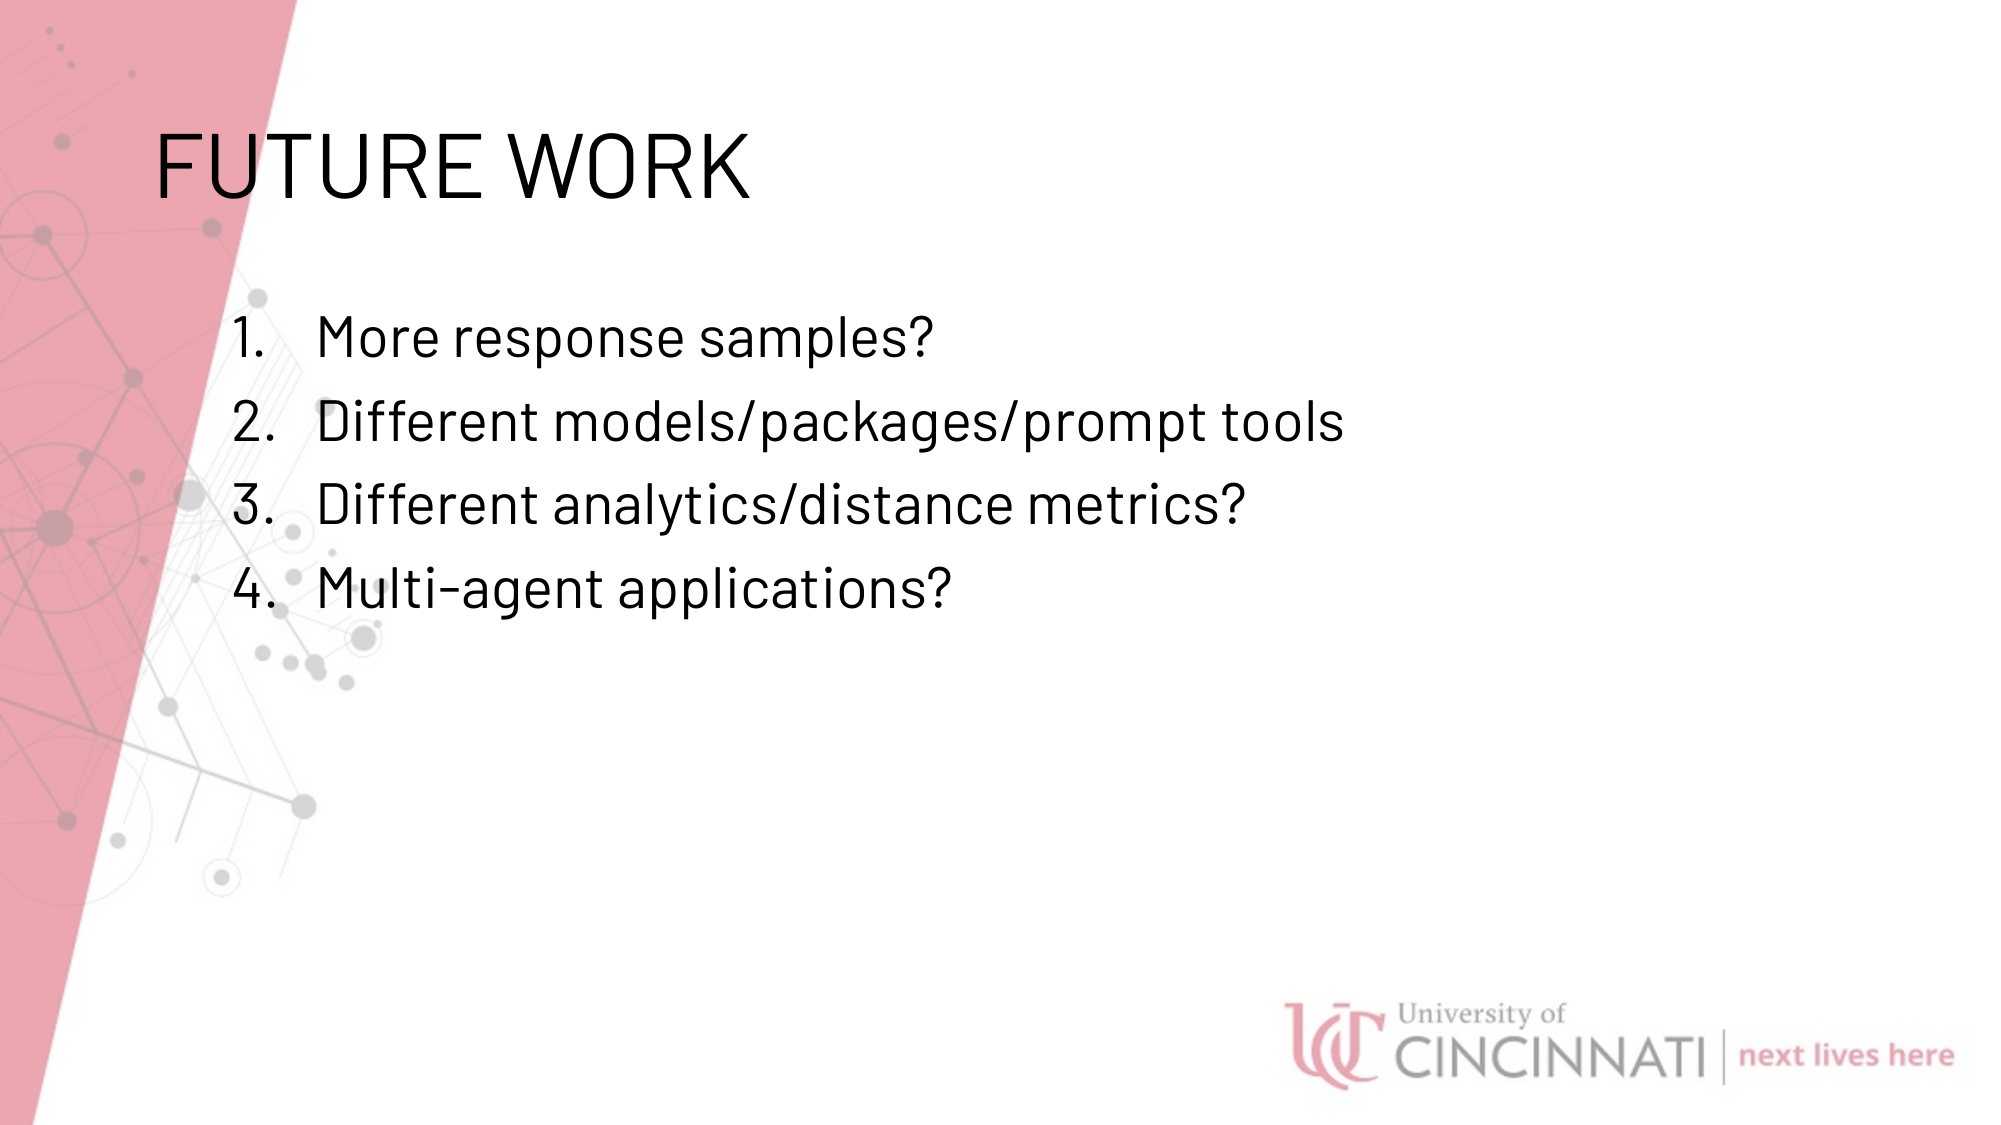

# FUTURE WORK
More response samples?
Different models/packages/prompt tools
Different analytics/distance metrics?
Multi-agent applications?